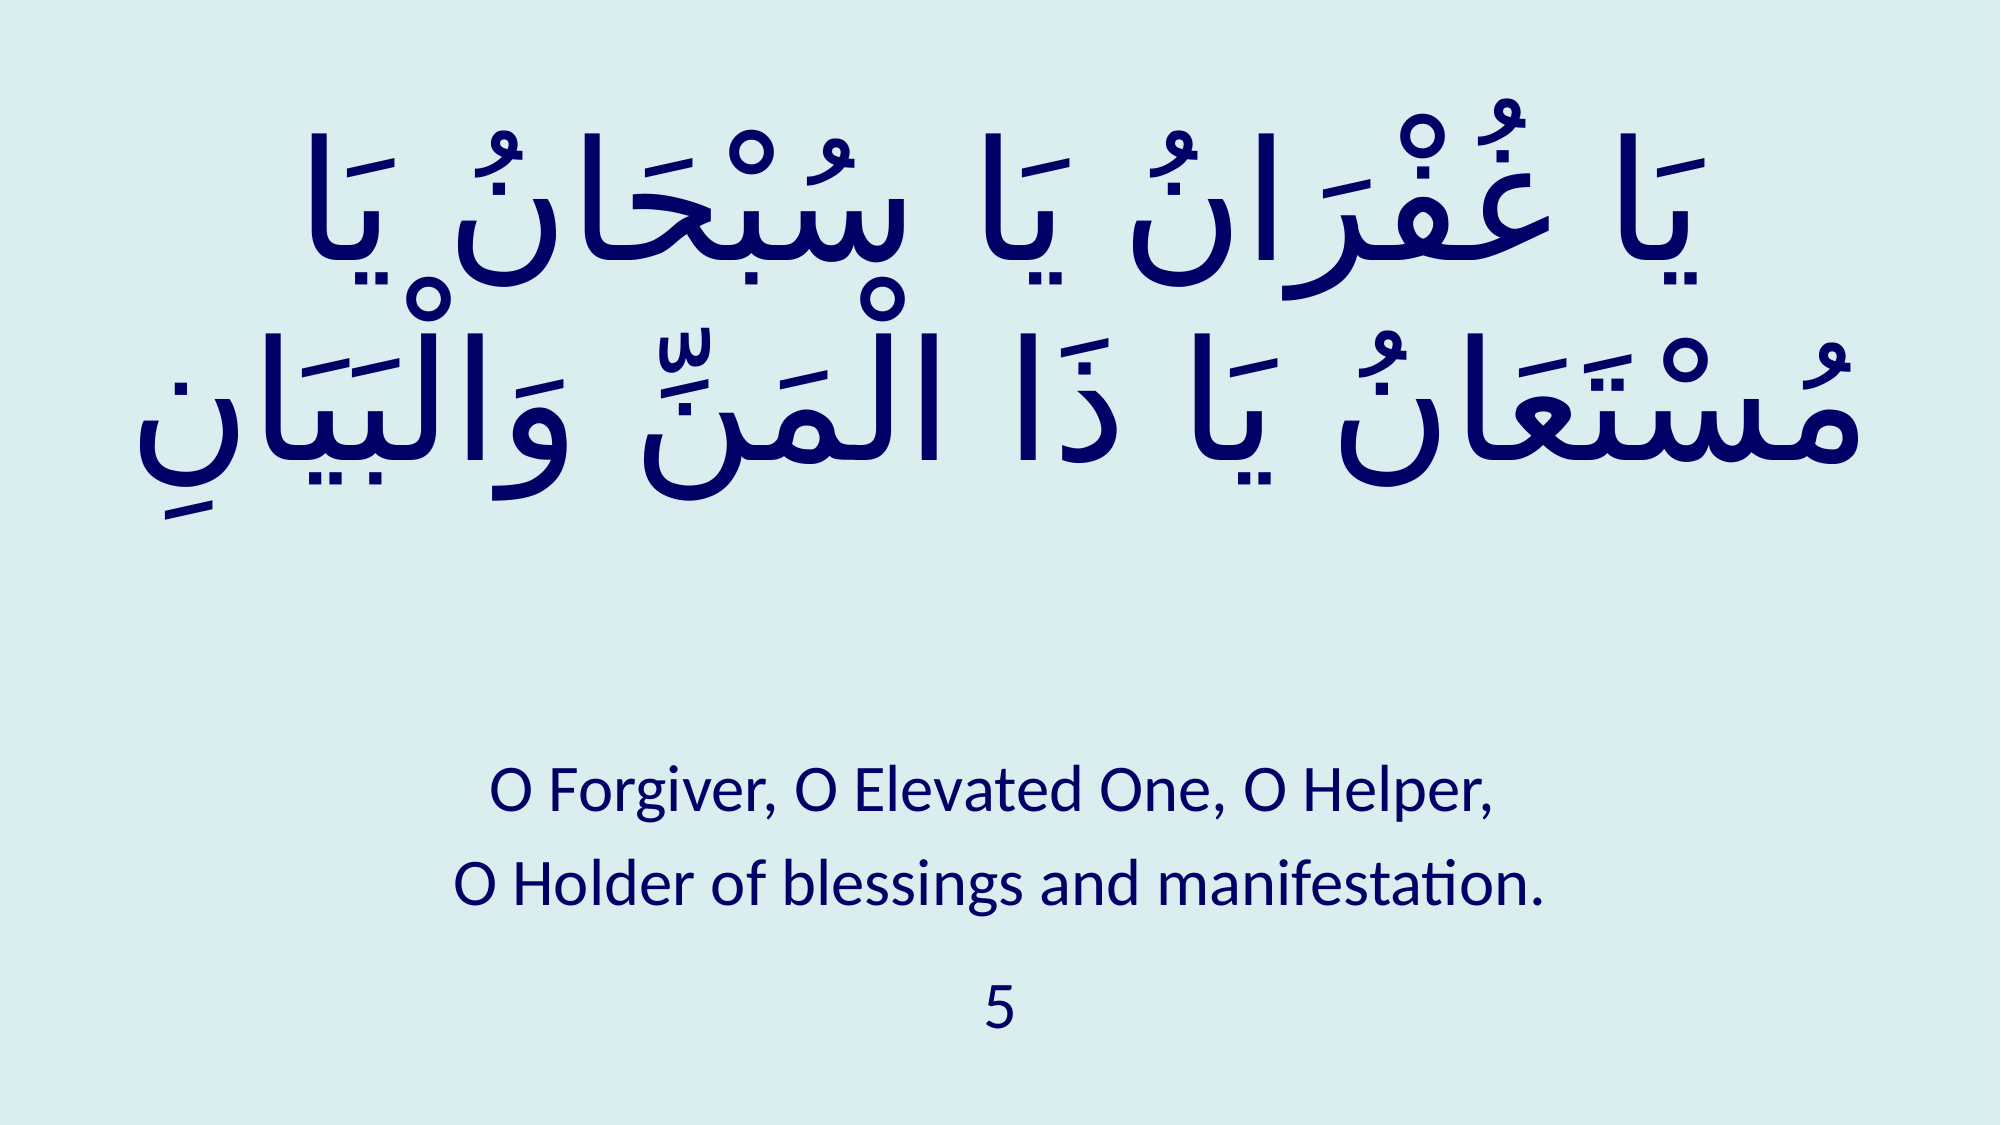

# يَا غُفْرَانُ يَا سُبْحَانُ يَا مُسْتَعَانُ يَا ذَا الْمَنِّ وَالْبَيَانِ
O Forgiver, O Elevated One, O Helper,
O Holder of blessings and manifestation.
5